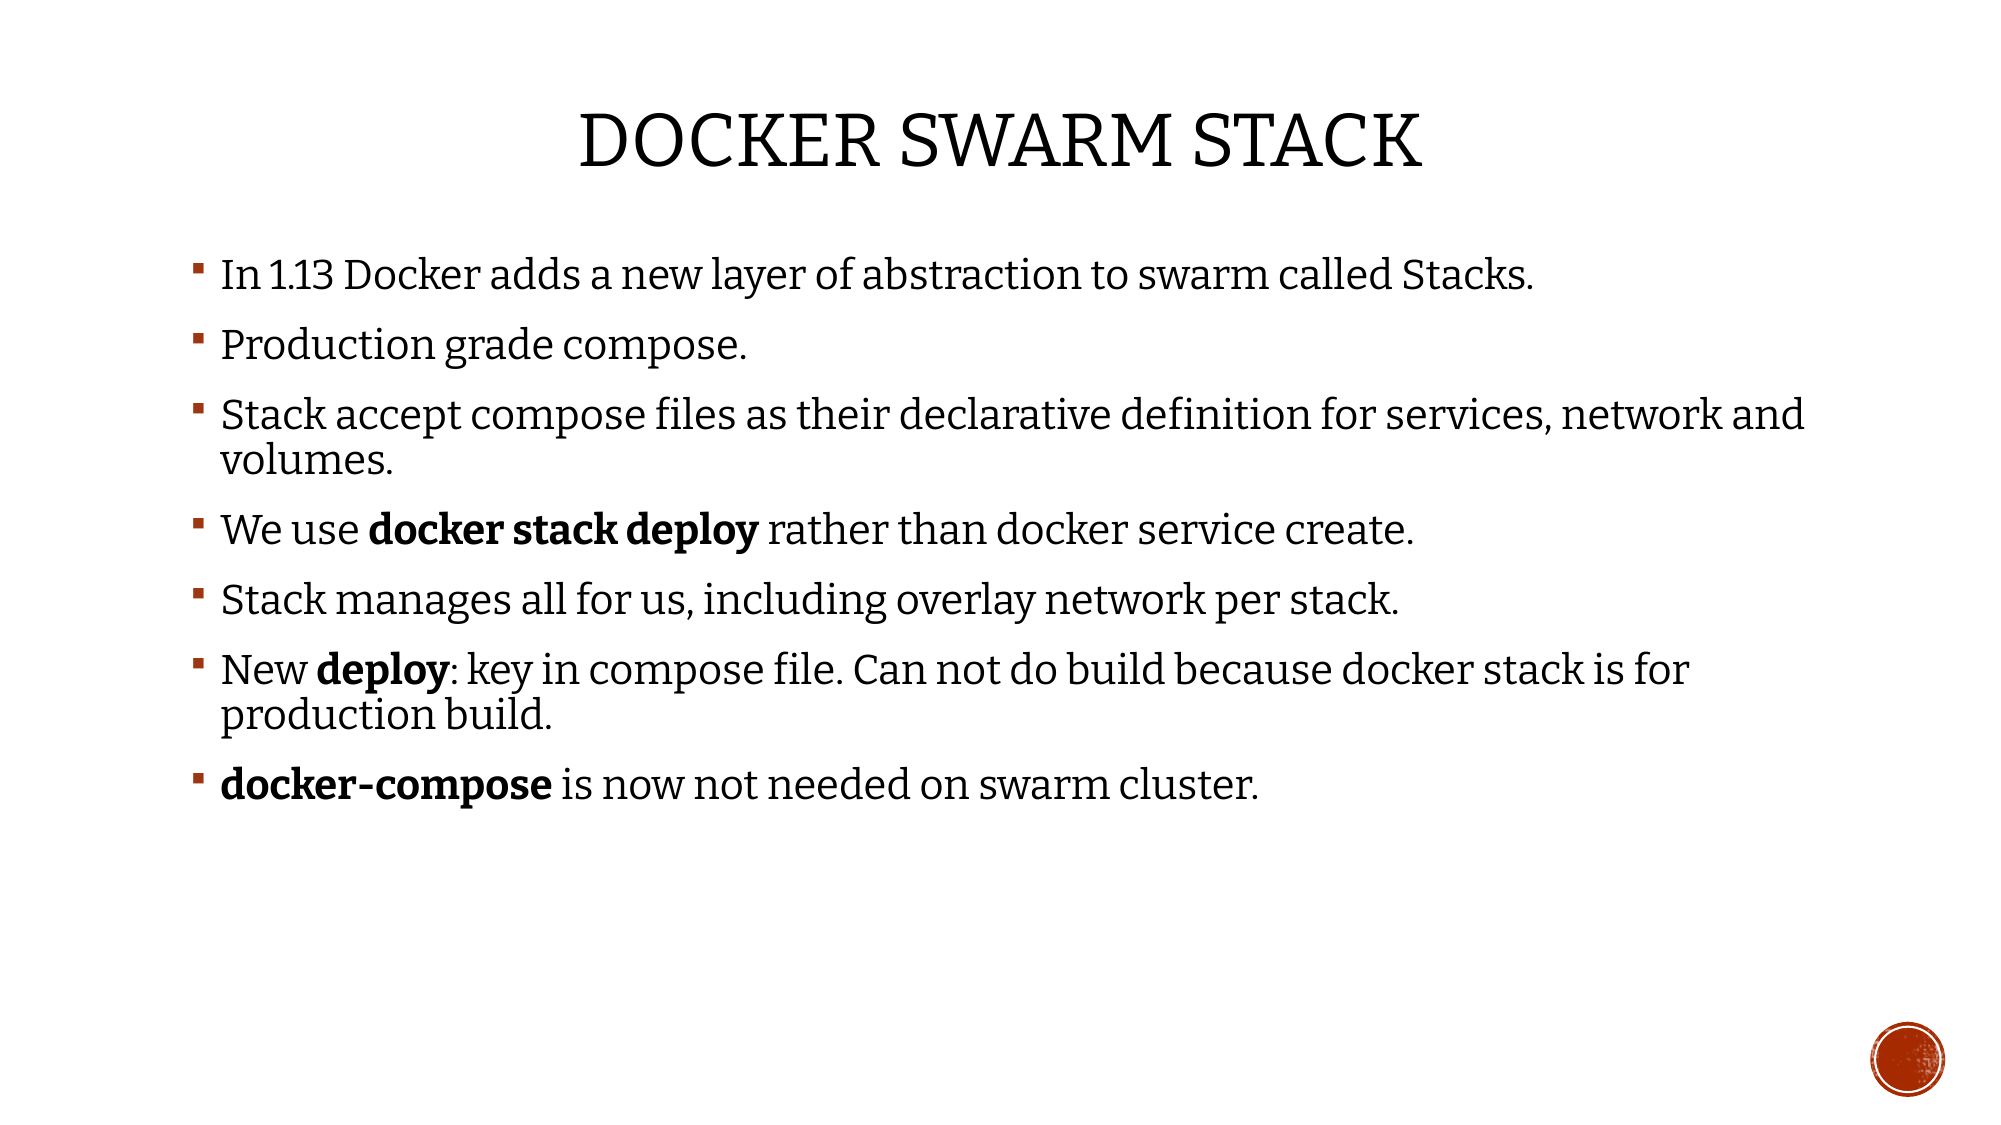

# Docker Swarm Stack
In 1.13 Docker adds a new layer of abstraction to swarm called Stacks.
Production grade compose.
Stack accept compose files as their declarative definition for services, network and volumes.
We use docker stack deploy rather than docker service create.
Stack manages all for us, including overlay network per stack.
New deploy: key in compose file. Can not do build because docker stack is for production build.
docker-compose is now not needed on swarm cluster.